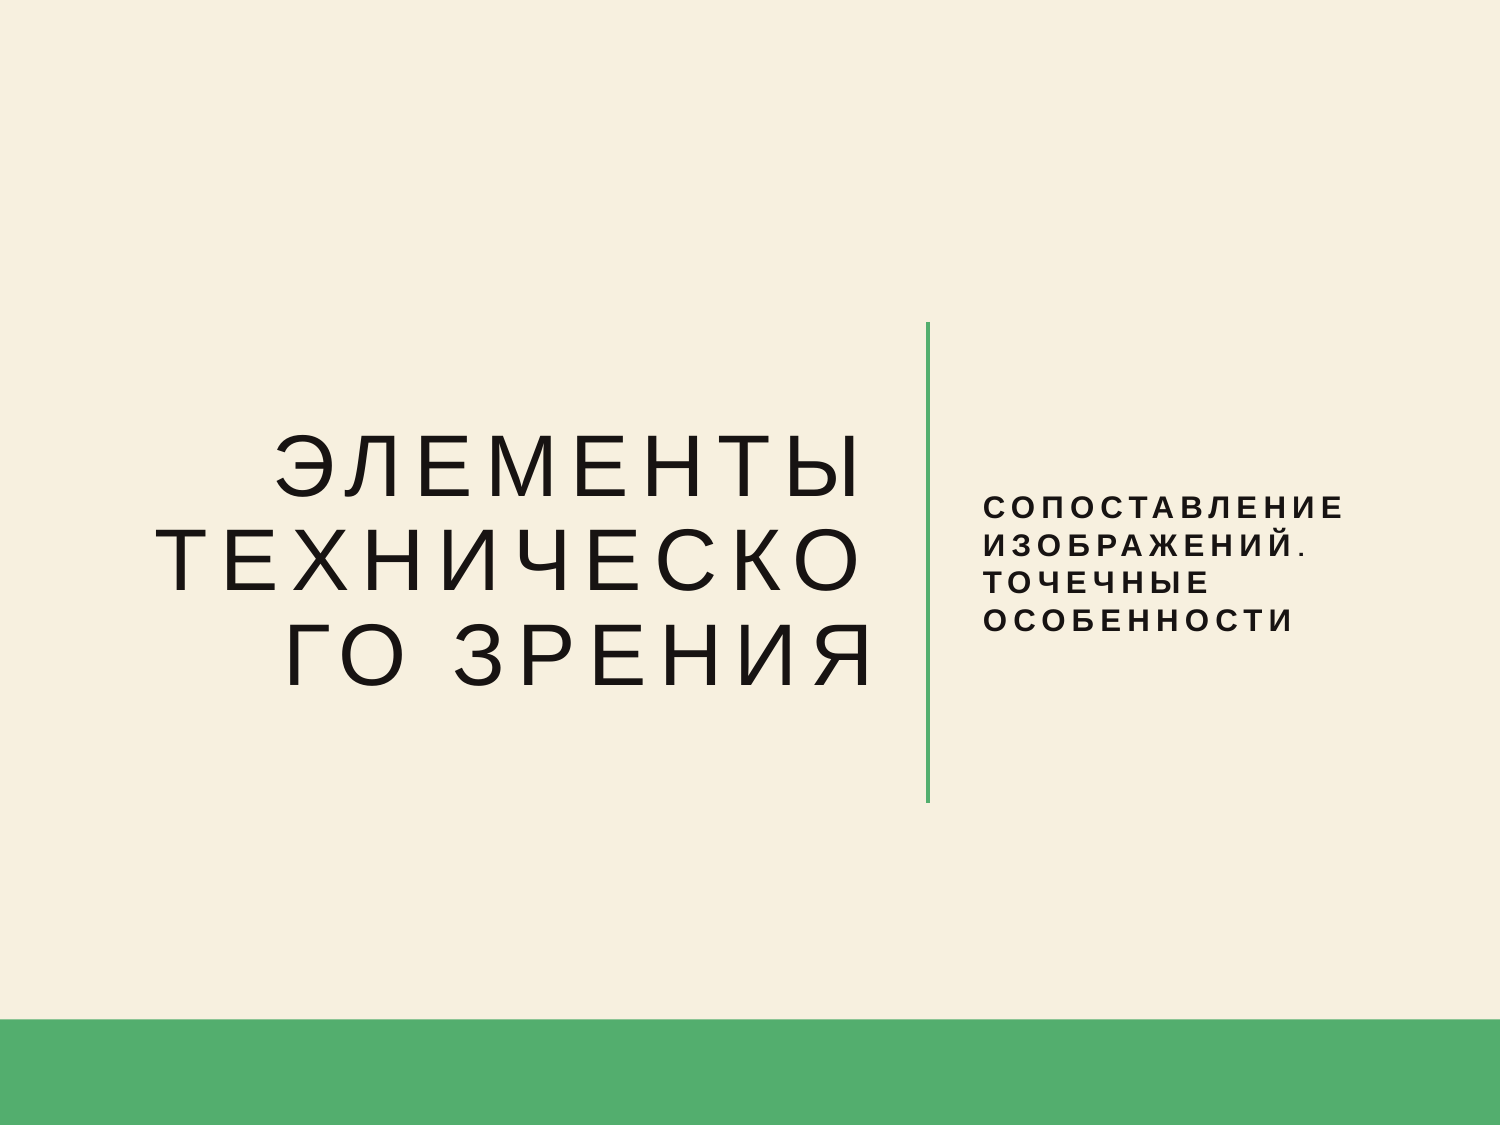

# Элементы технического зрения
Сопоставление изображений. Точечные особенности